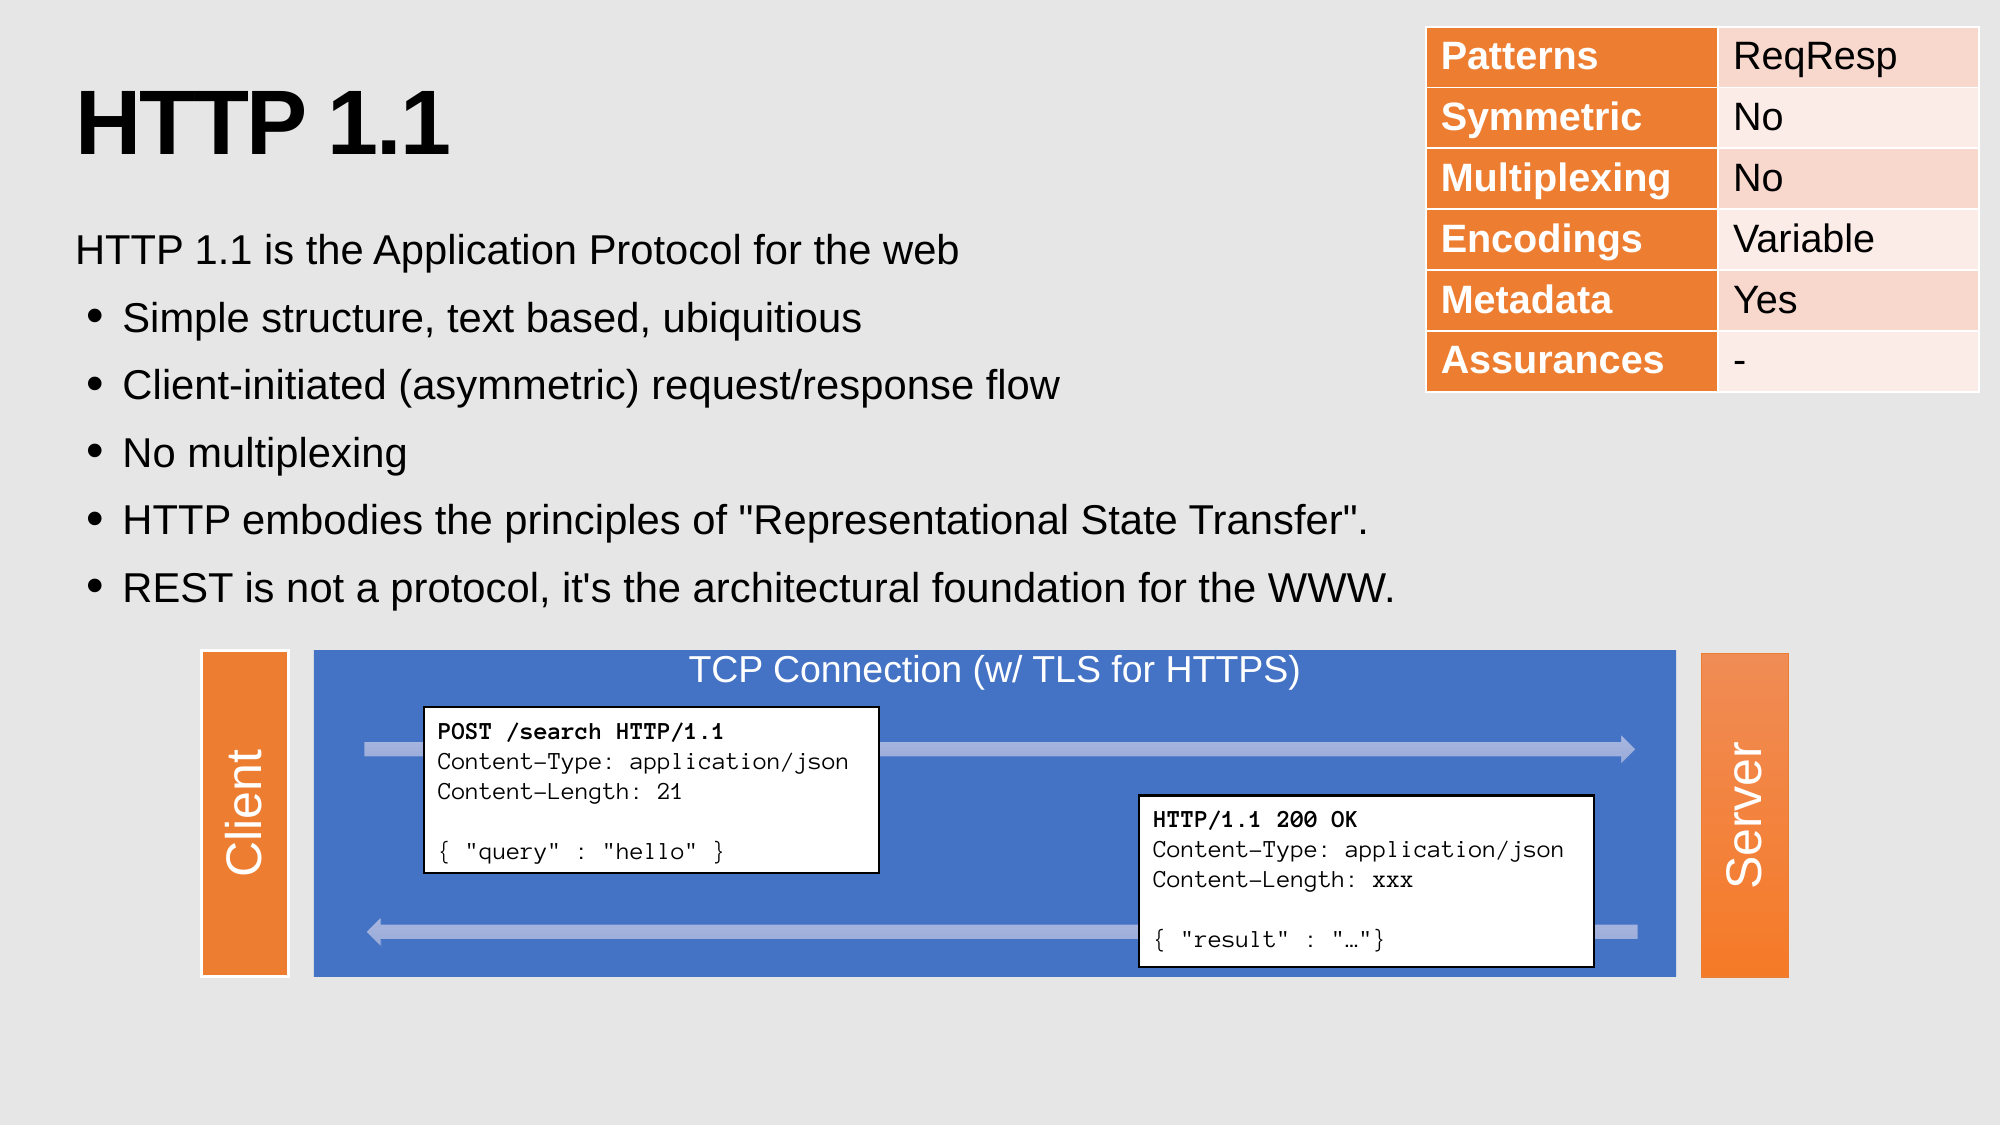

| Patterns | ReqResp |
| --- | --- |
| Symmetric | No |
| Multiplexing | No |
| Encodings | Variable |
| Metadata | Yes |
| Assurances | - |
# HTTP 1.1
HTTP 1.1 is the Application Protocol for the web
Simple structure, text based, ubiquitious
Client-initiated (asymmetric) request/response flow
No multiplexing
HTTP embodies the principles of "Representational State Transfer".
REST is not a protocol, it's the architectural foundation for the WWW.
Client
TCP Connection (w/ TLS for HTTPS)
Server
POST /search HTTP/1.1
Content-Type: application/json
Content-Length: 21
{ "query" : "hello" }

HTTP/1.1 200 OK
Content-Type: application/json
Content-Length: xxx
{ "result" : "…"}